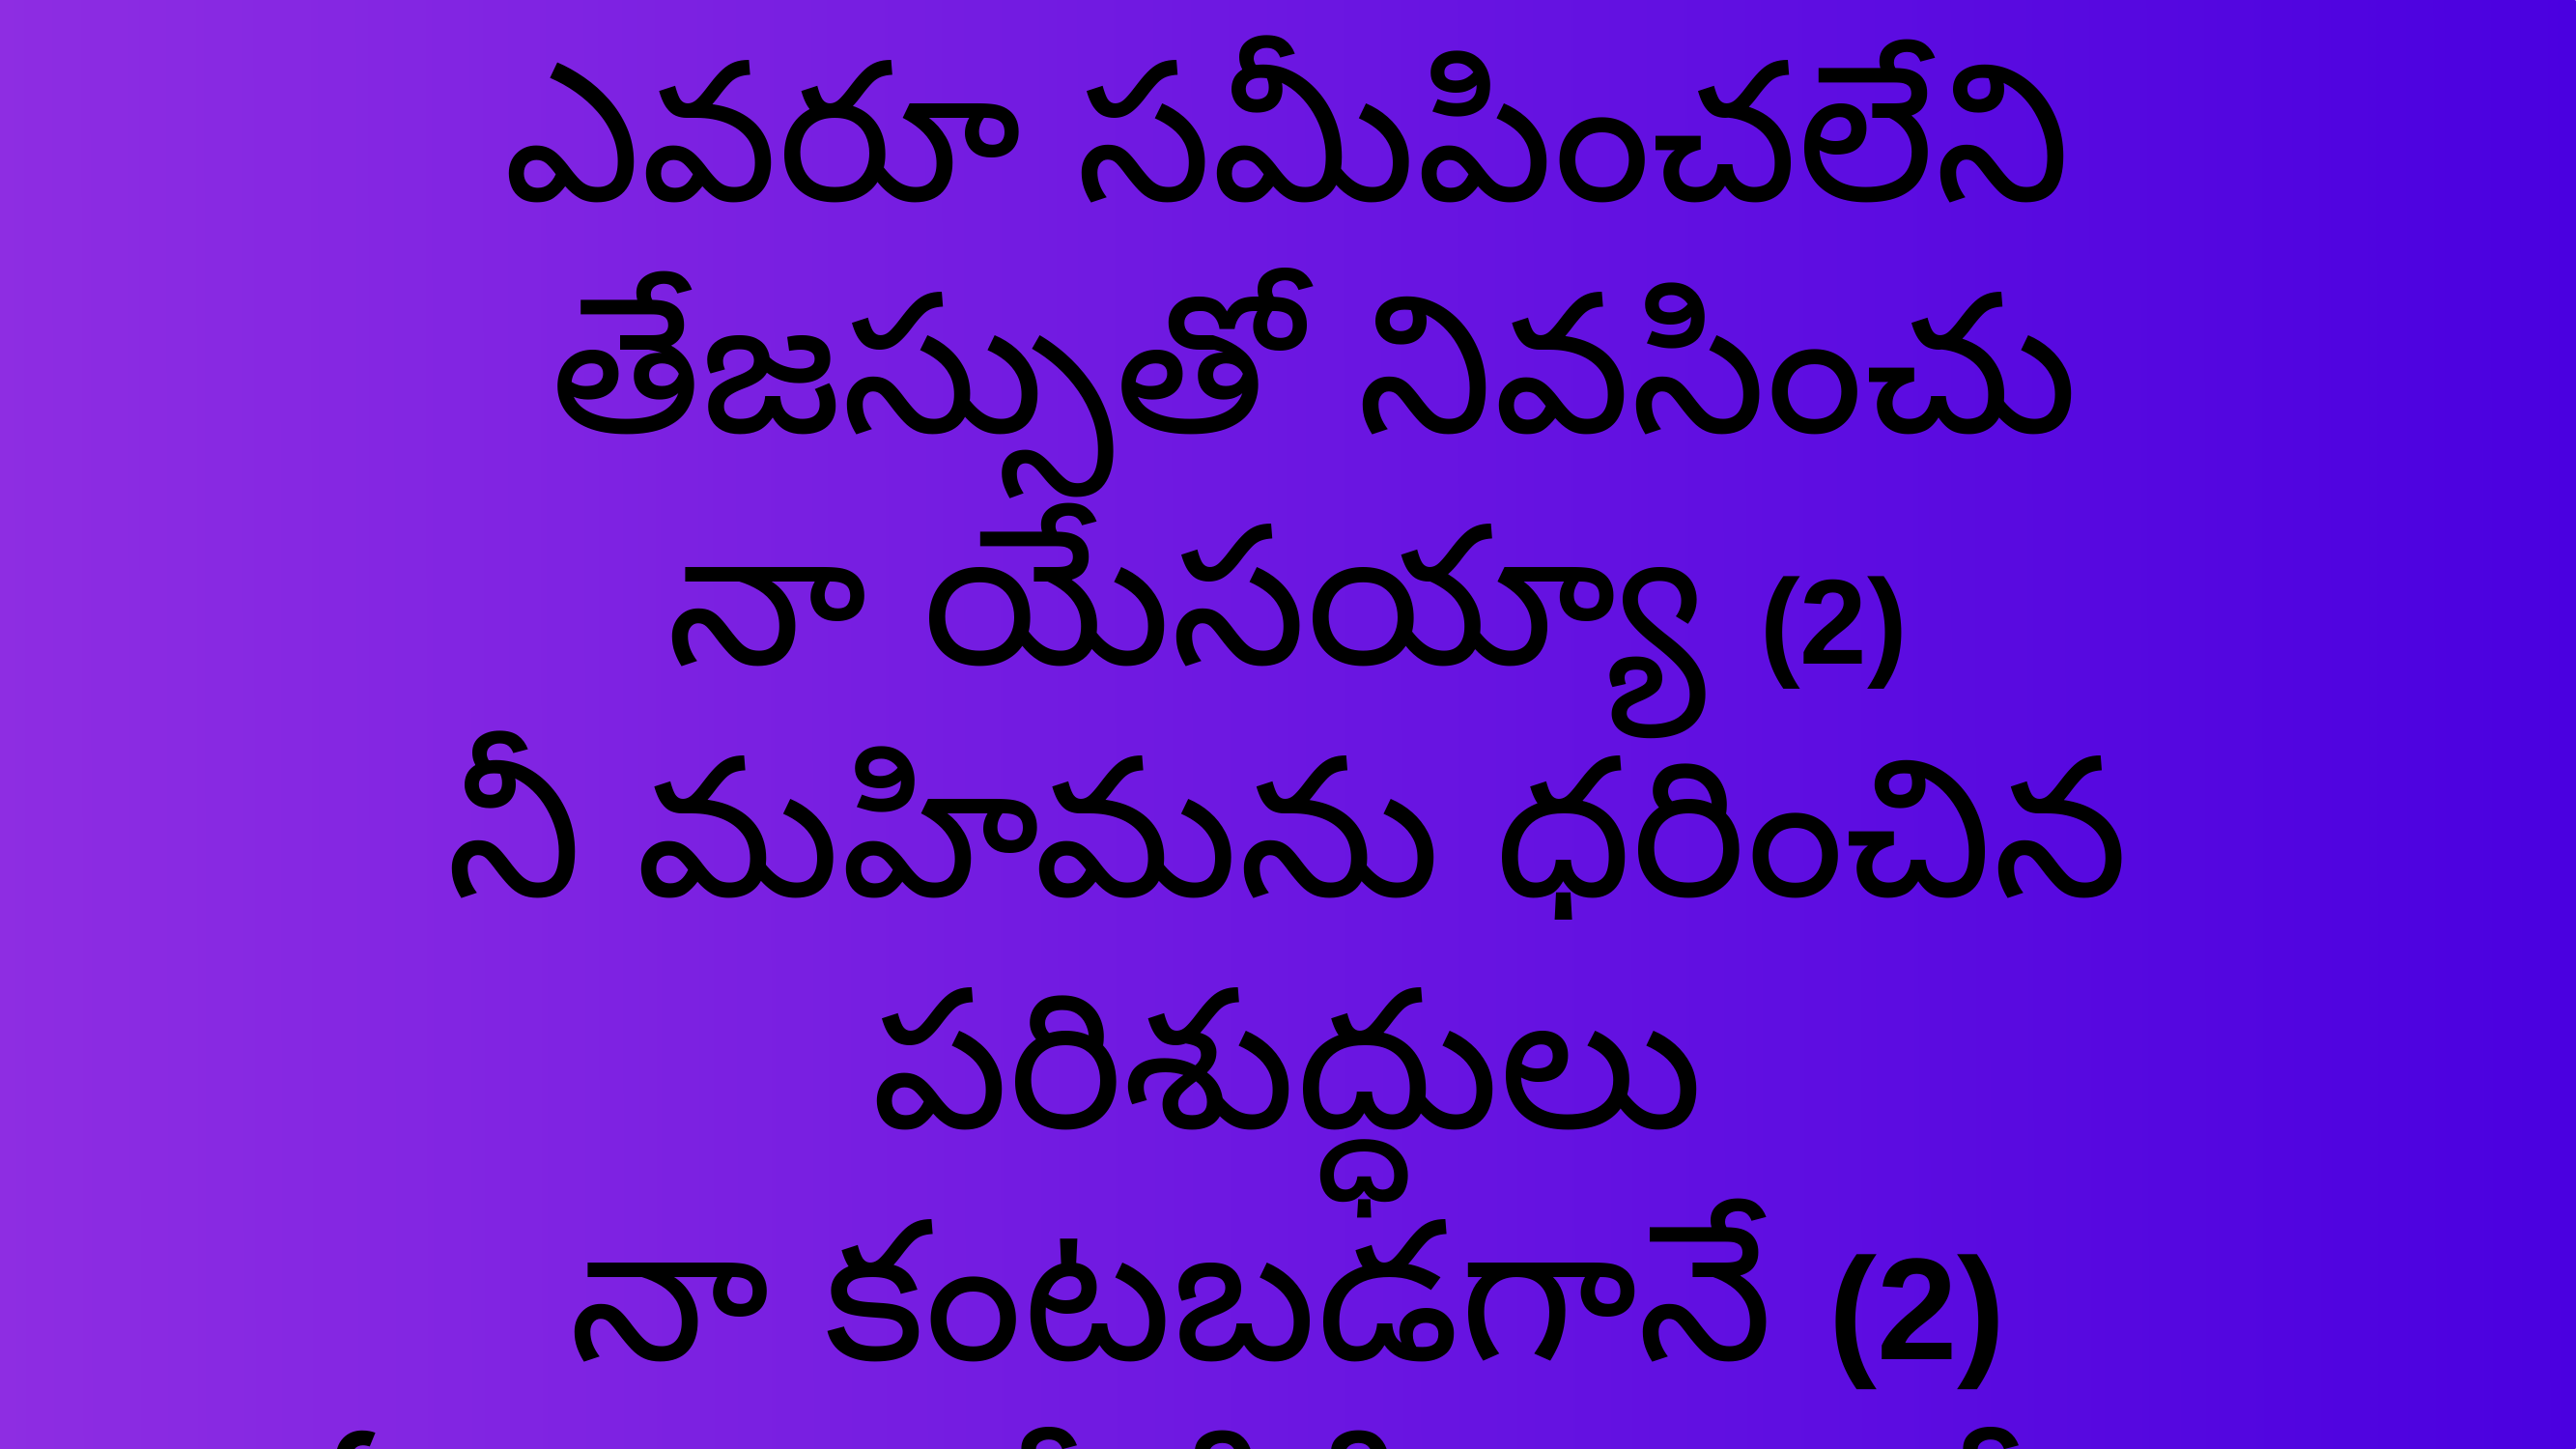

ఎవరూ సమీపించలేని
  తేజస్సుతో నివసించు
నా యేసయ్యా (2)
నీ మహిమను ధరించిన పరిశుద్ధులు
నా కంటబడగానే (2)
ఏమౌదునో నేనేమౌదునో (2)